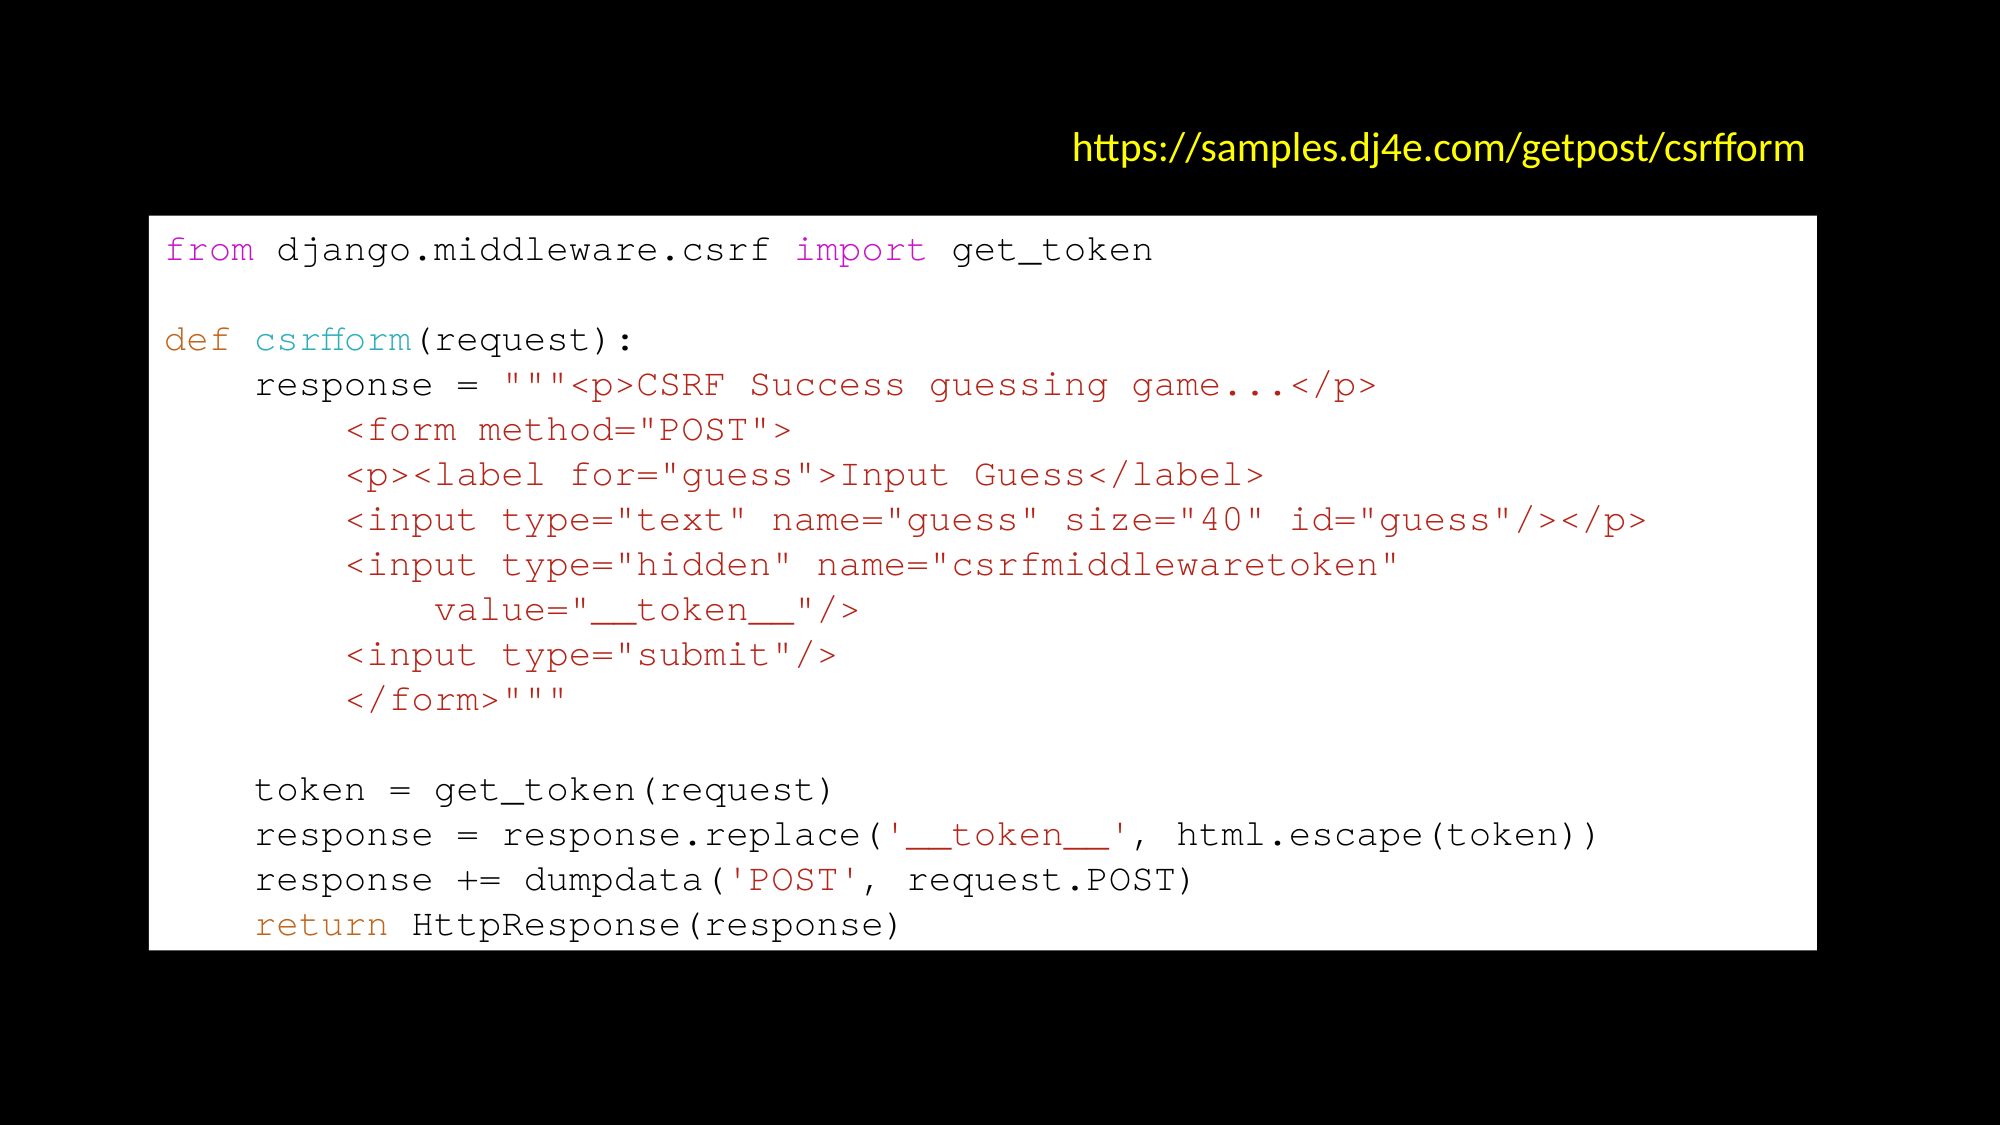

https://samples.dj4e.com/getpost/csrfform
from django.middleware.csrf import get_token

def csrfform(request):
    response = """<p>CSRF Success guessing game...</p>
        <form method="POST">
        <p><label for="guess">Input Guess</label>
        <input type="text" name="guess" size="40" id="guess"/></p>
        <input type="hidden" name="csrfmiddlewaretoken"
            value="__token__"/>
        <input type="submit"/>
        </form>"""

    token = get_token(request)
    response = response.replace('__token__', html.escape(token))
    response += dumpdata('POST', request.POST)
    return HttpResponse(response)